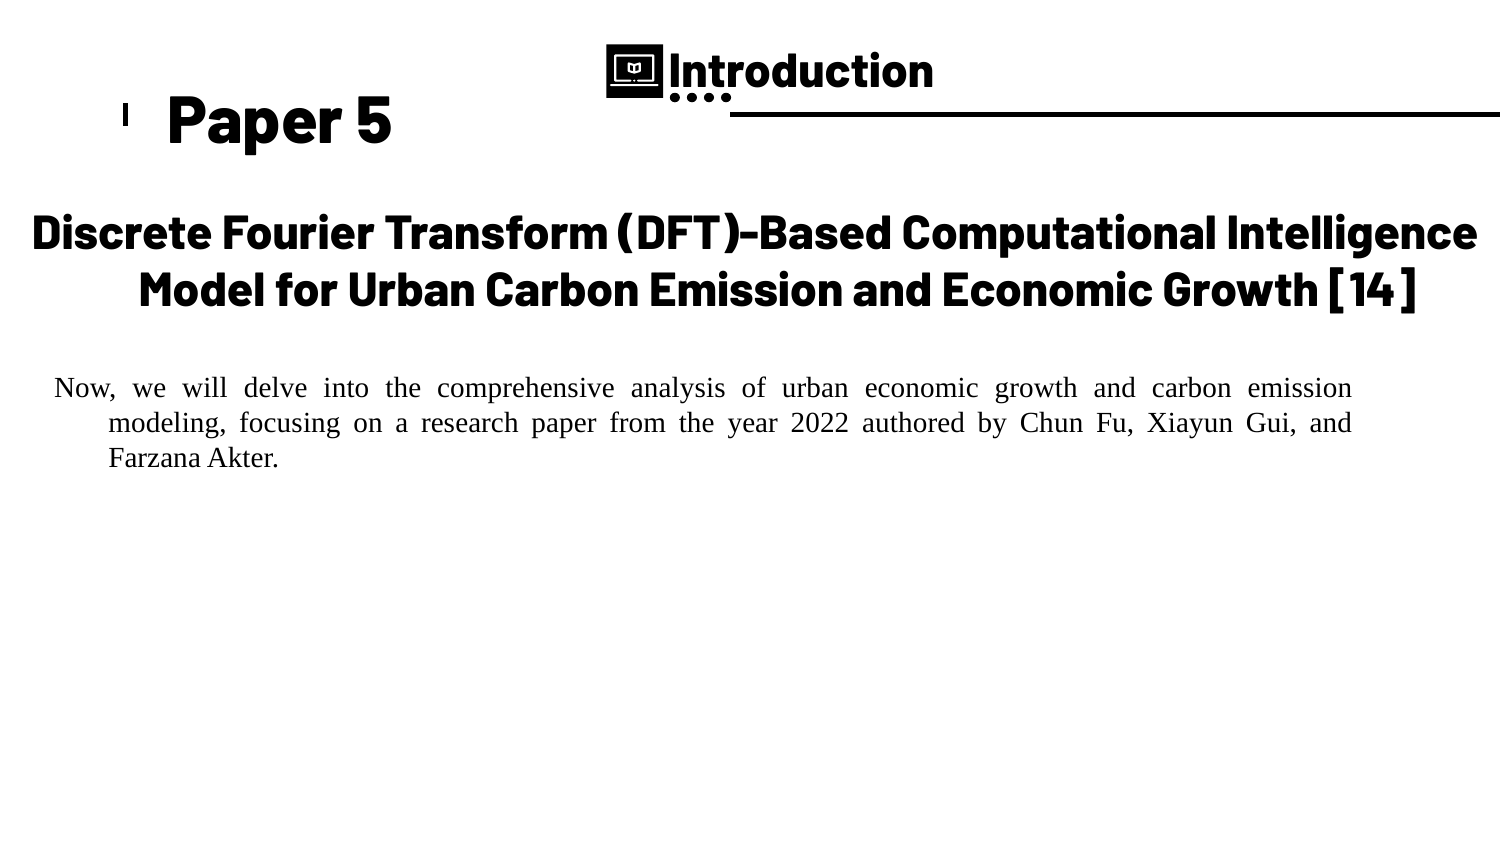

Introduction

# Paper 5

Discrete Fourier Transform (DFT)-Based Computational Intelligence Model for Urban Carbon Emission and Economic Growth [14]

Now, we will delve into the comprehensive analysis of urban economic growth and carbon emission modeling, focusing on a research paper from the year 2022 authored by Chun Fu, Xiayun Gui, and Farzana Akter.